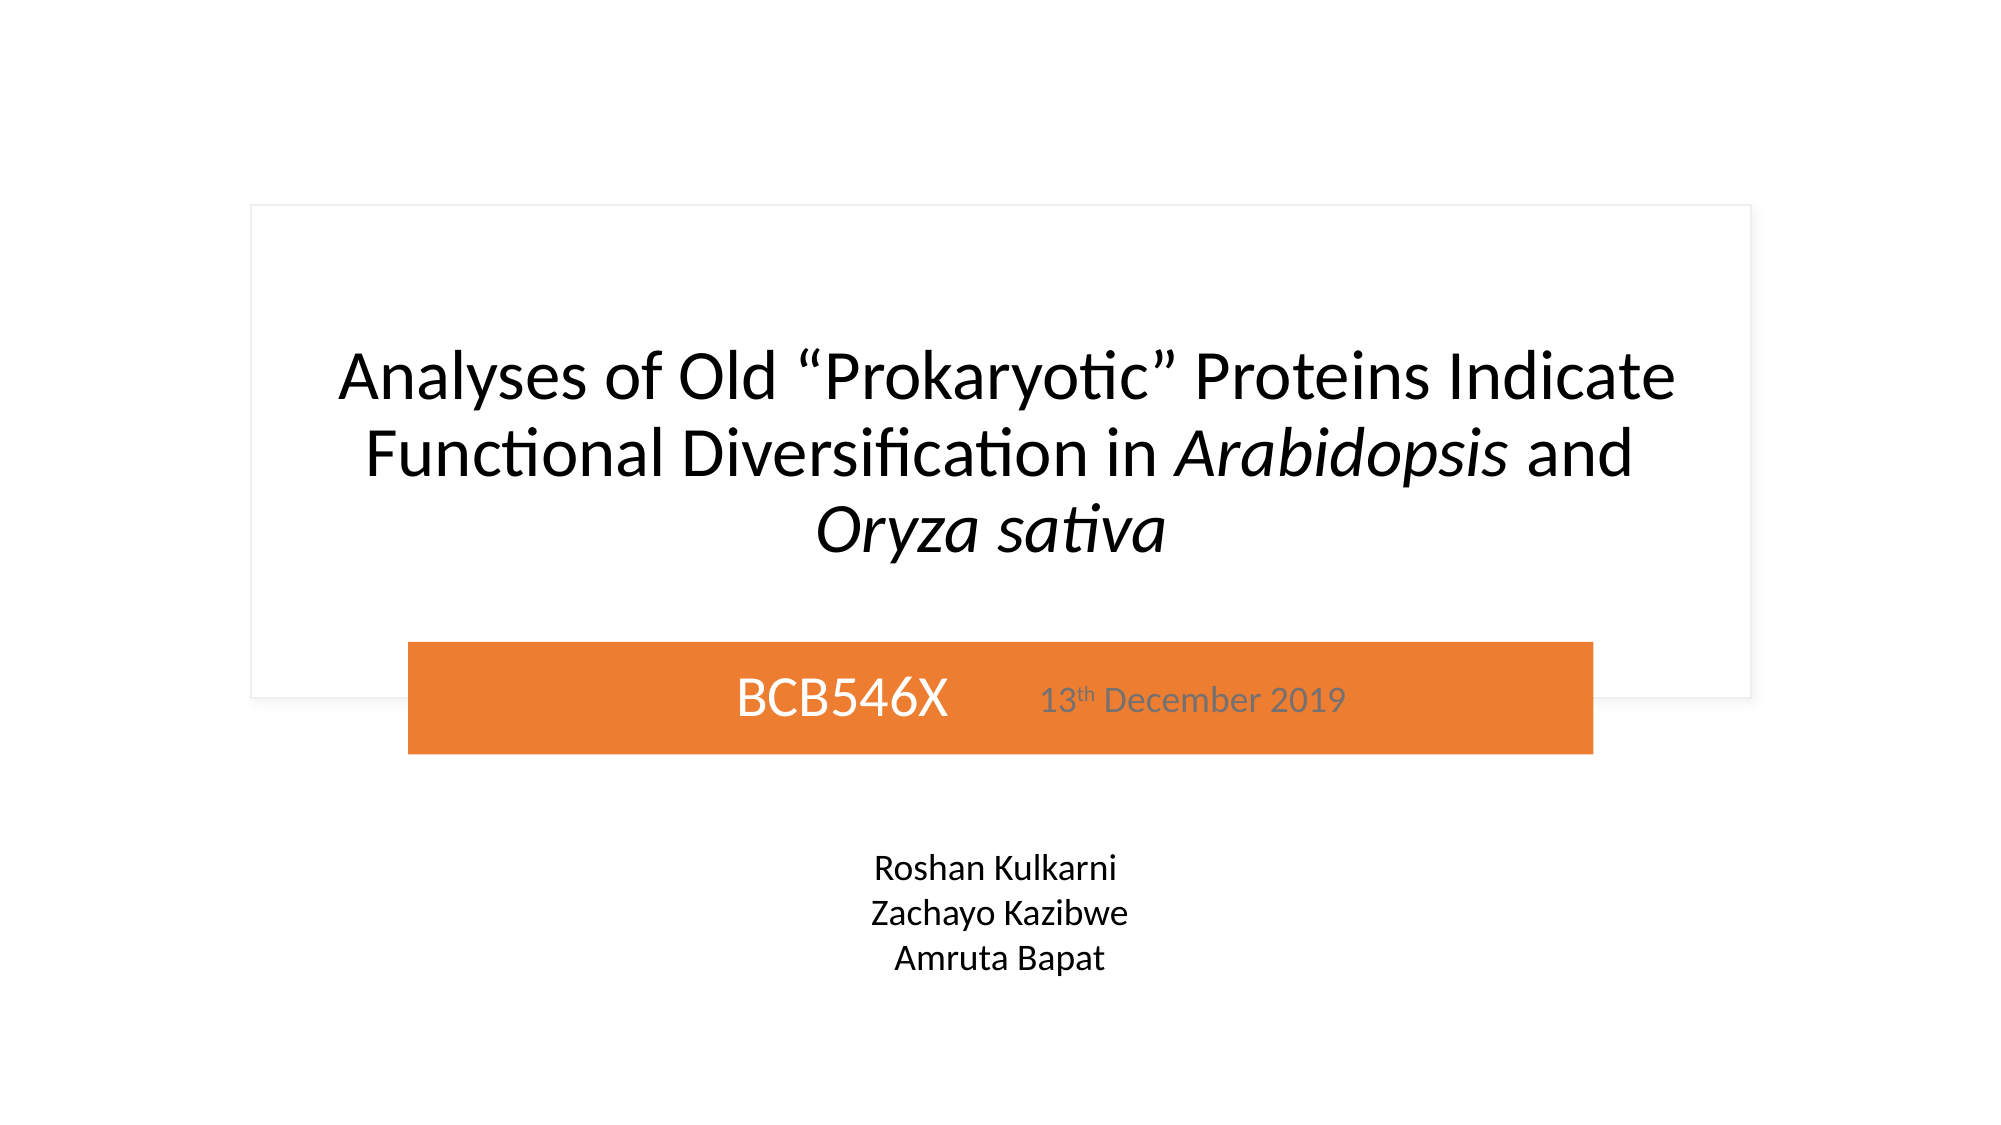

# Analyses of Old “Prokaryotic” Proteins Indicate Functional Diversification in Arabidopsis and Oryza sativa

		BCB546X
13th December 2019
Roshan Kulkarni
Zachayo Kazibwe
Amruta Bapat